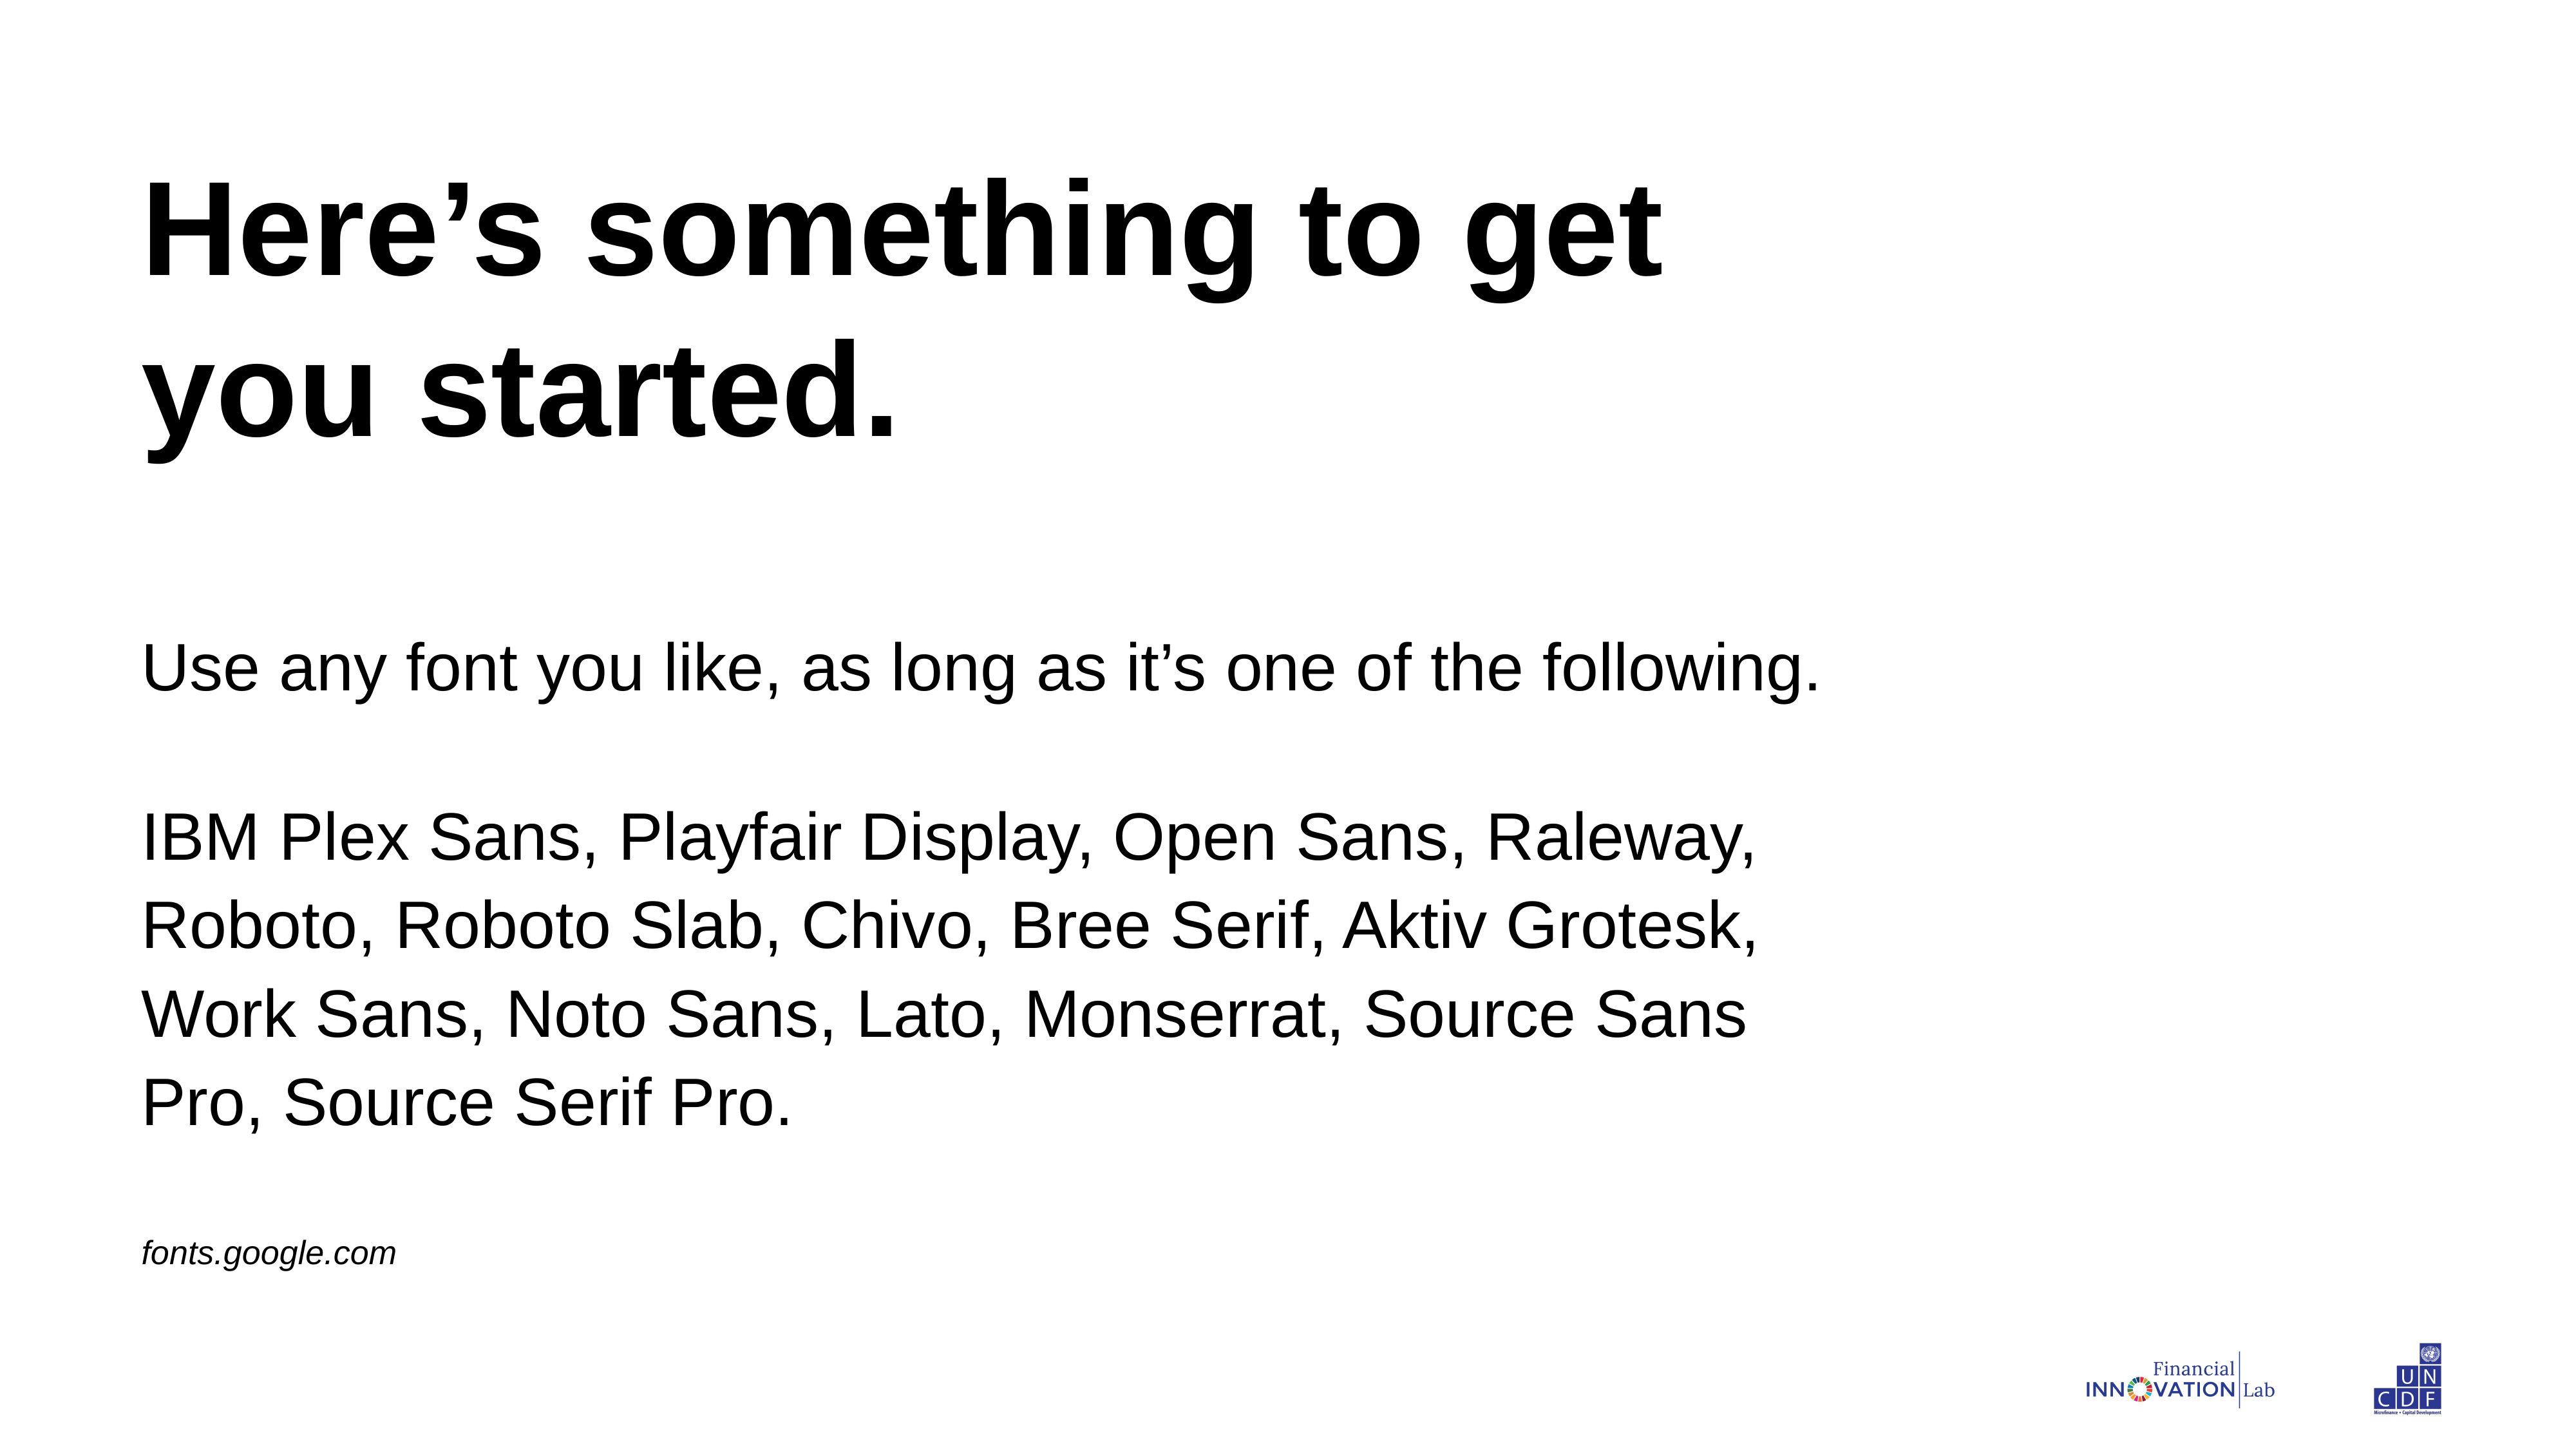

Here’s something to get you started.

Use any font you like, as long as it’s one of the following.

IBM Plex Sans, Playfair Display, Open Sans, Raleway, Roboto, Roboto Slab, Chivo, Bree Serif, Aktiv Grotesk, Work Sans, Noto Sans, Lato, Monserrat, Source Sans Pro, Source Serif Pro.

fonts.google.com